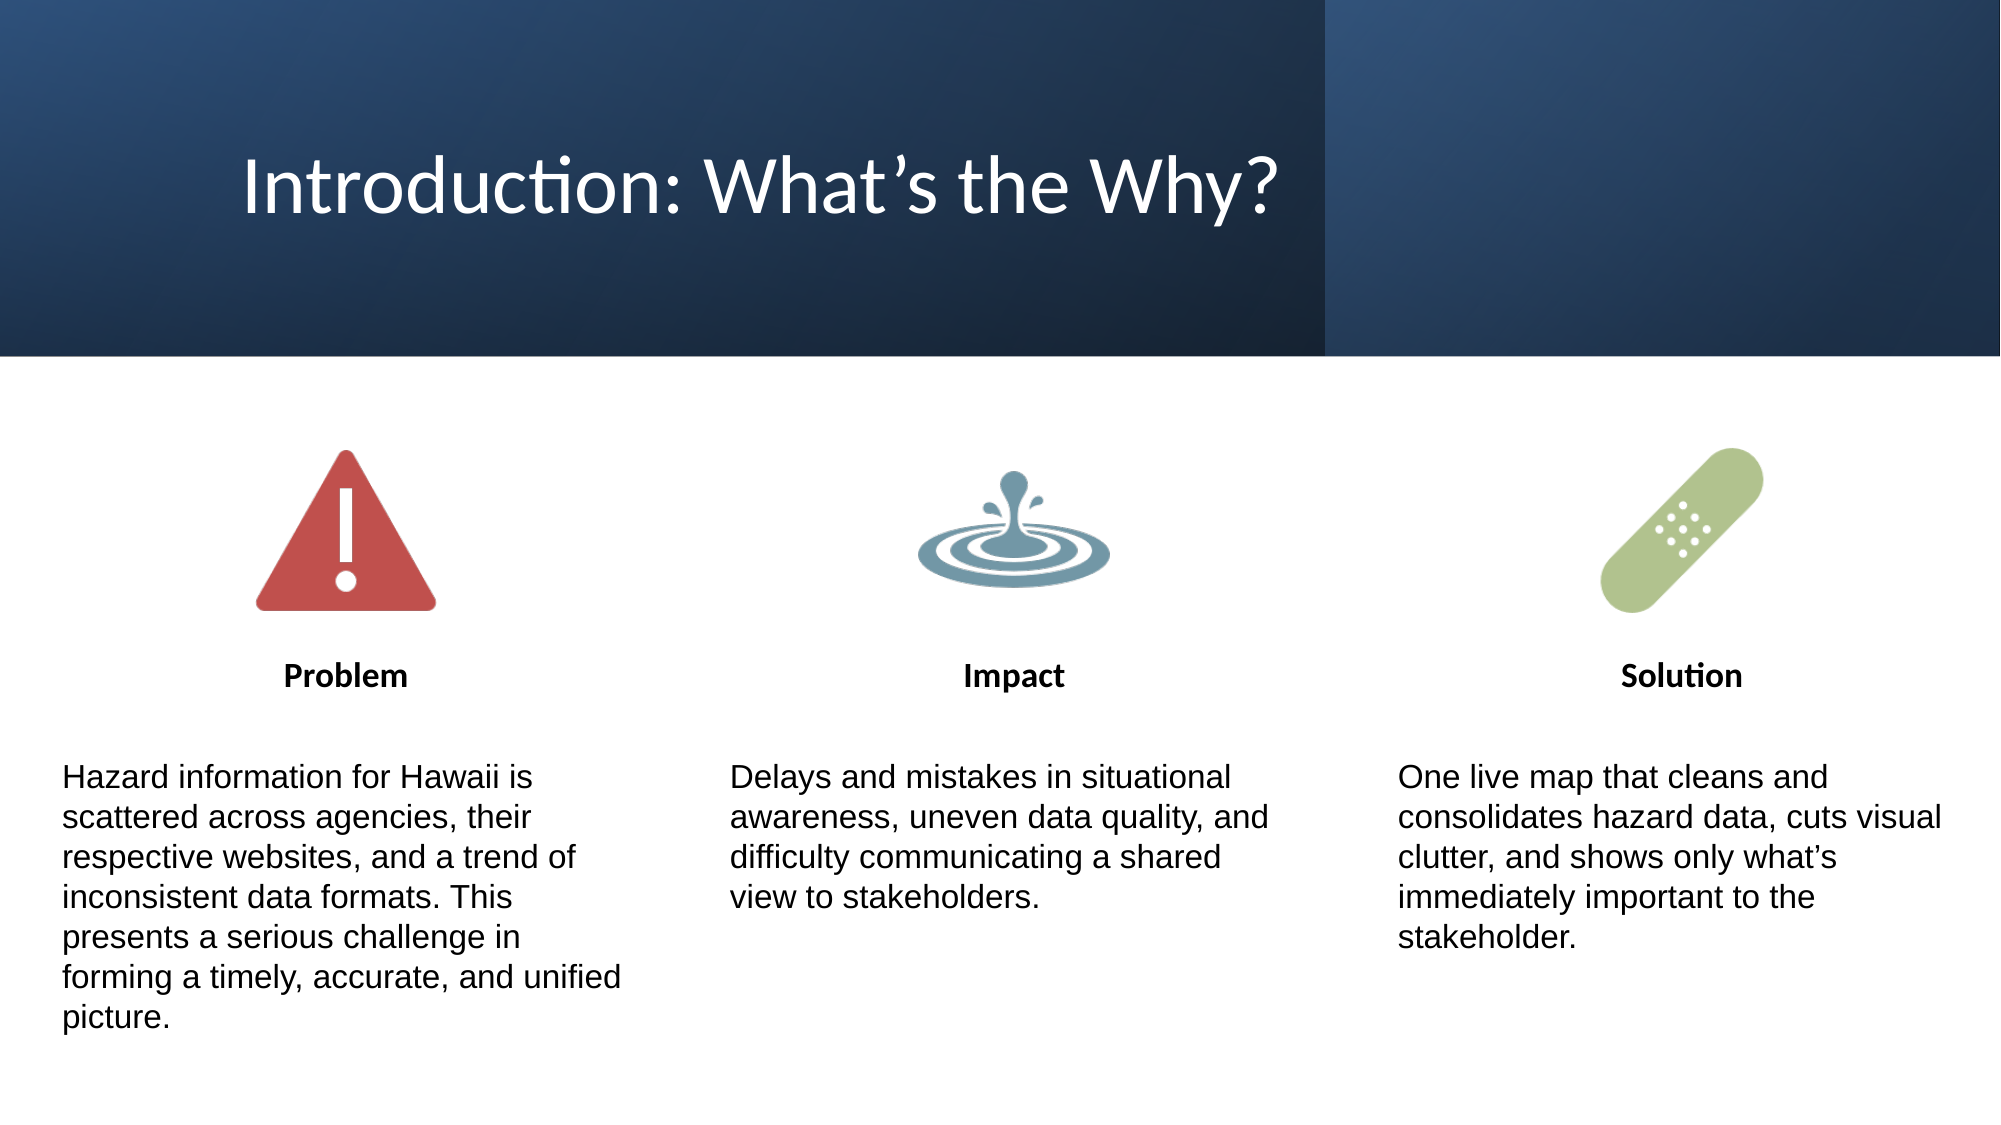

# Introduction: What’s the Why?

Problem
Impact
Solution
Hazard information for Hawaii is scattered across agencies, their respective websites, and a trend of inconsistent data formats. This presents a serious challenge in forming a timely, accurate, and unified picture.
Delays and mistakes in situational awareness, uneven data quality, and difficulty communicating a shared view to stakeholders.

One live map that cleans and consolidates hazard data, cuts visual clutter, and shows only what’s immediately important to the stakeholder.